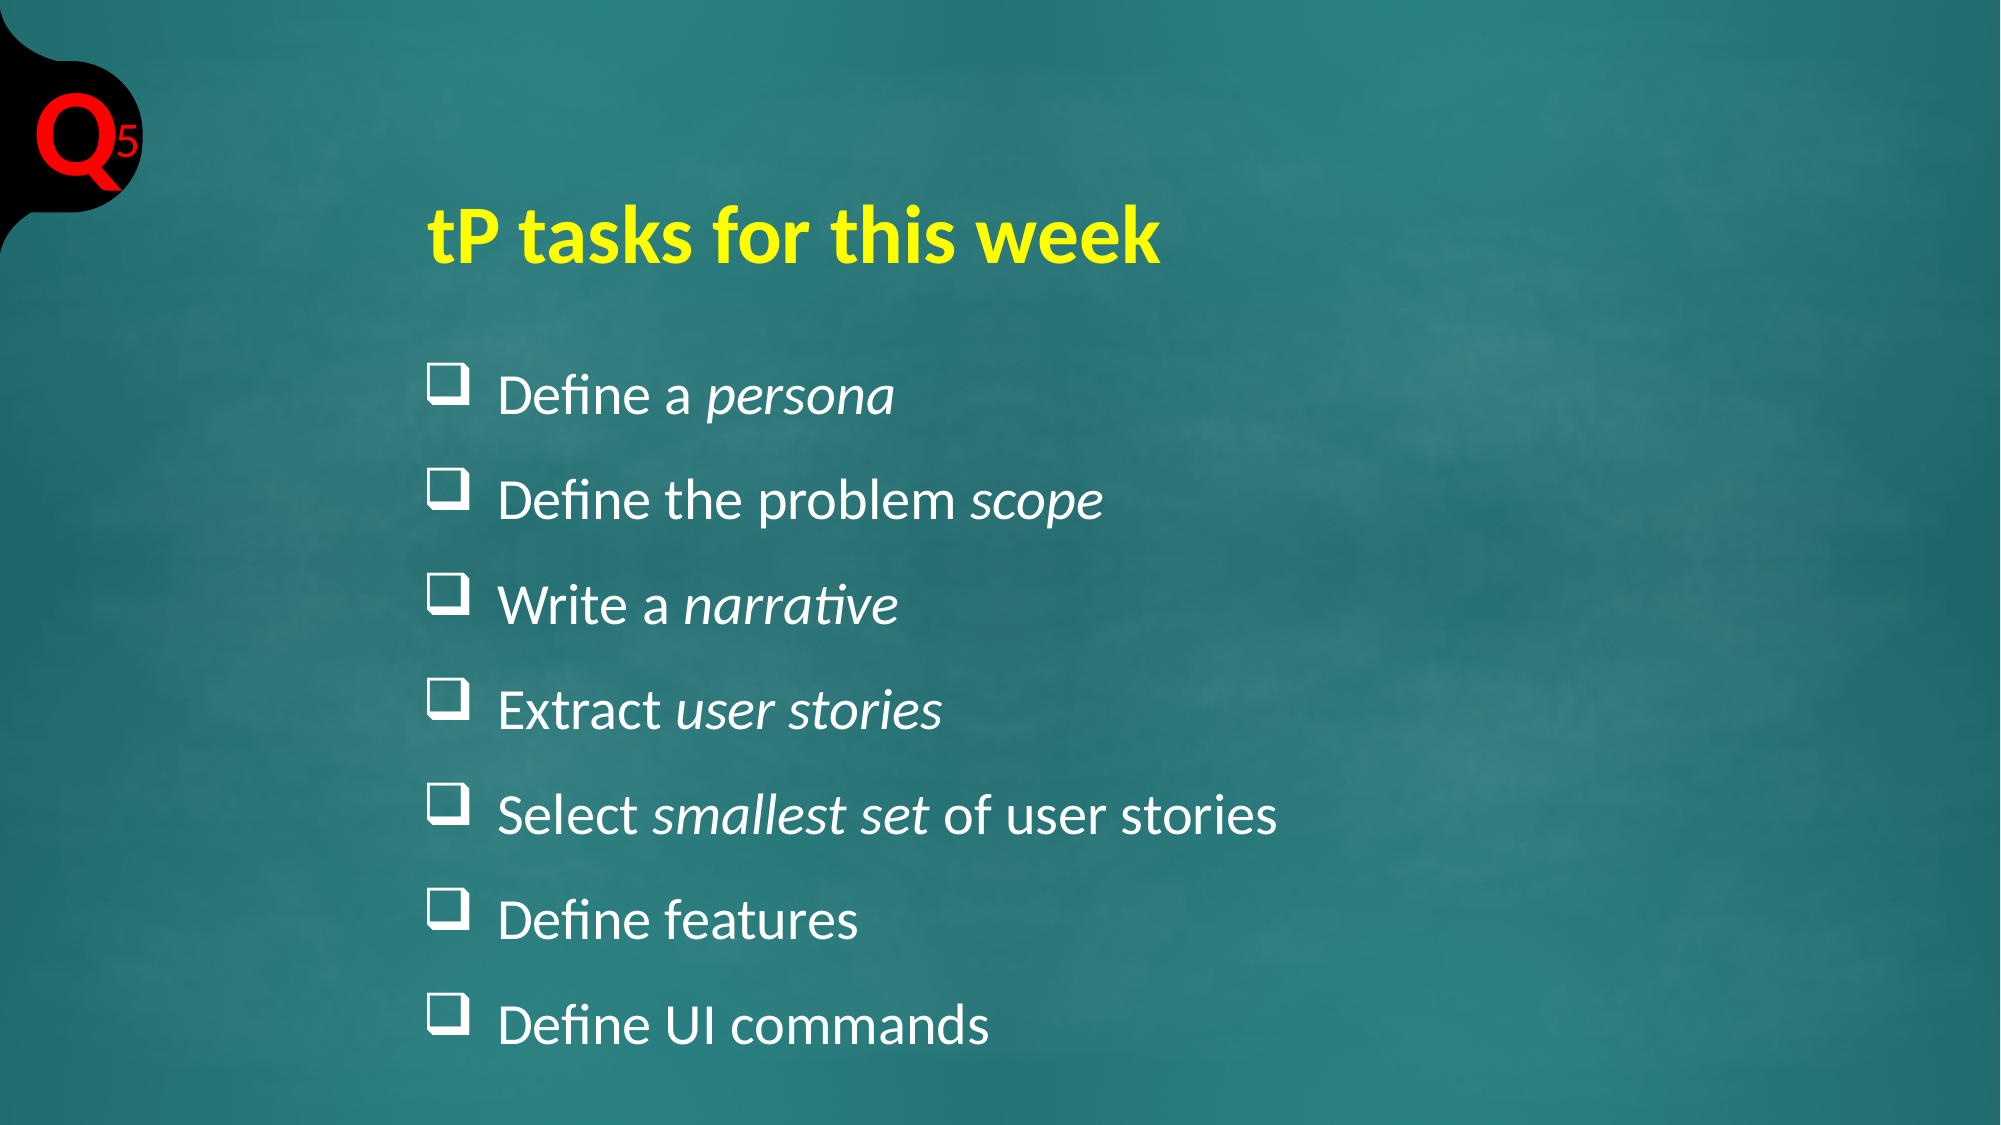

5
tP tasks for this week
Define a persona
Define the problem scope
Write a narrative
Extract user stories
Select smallest set of user stories
Define features
Define UI commands